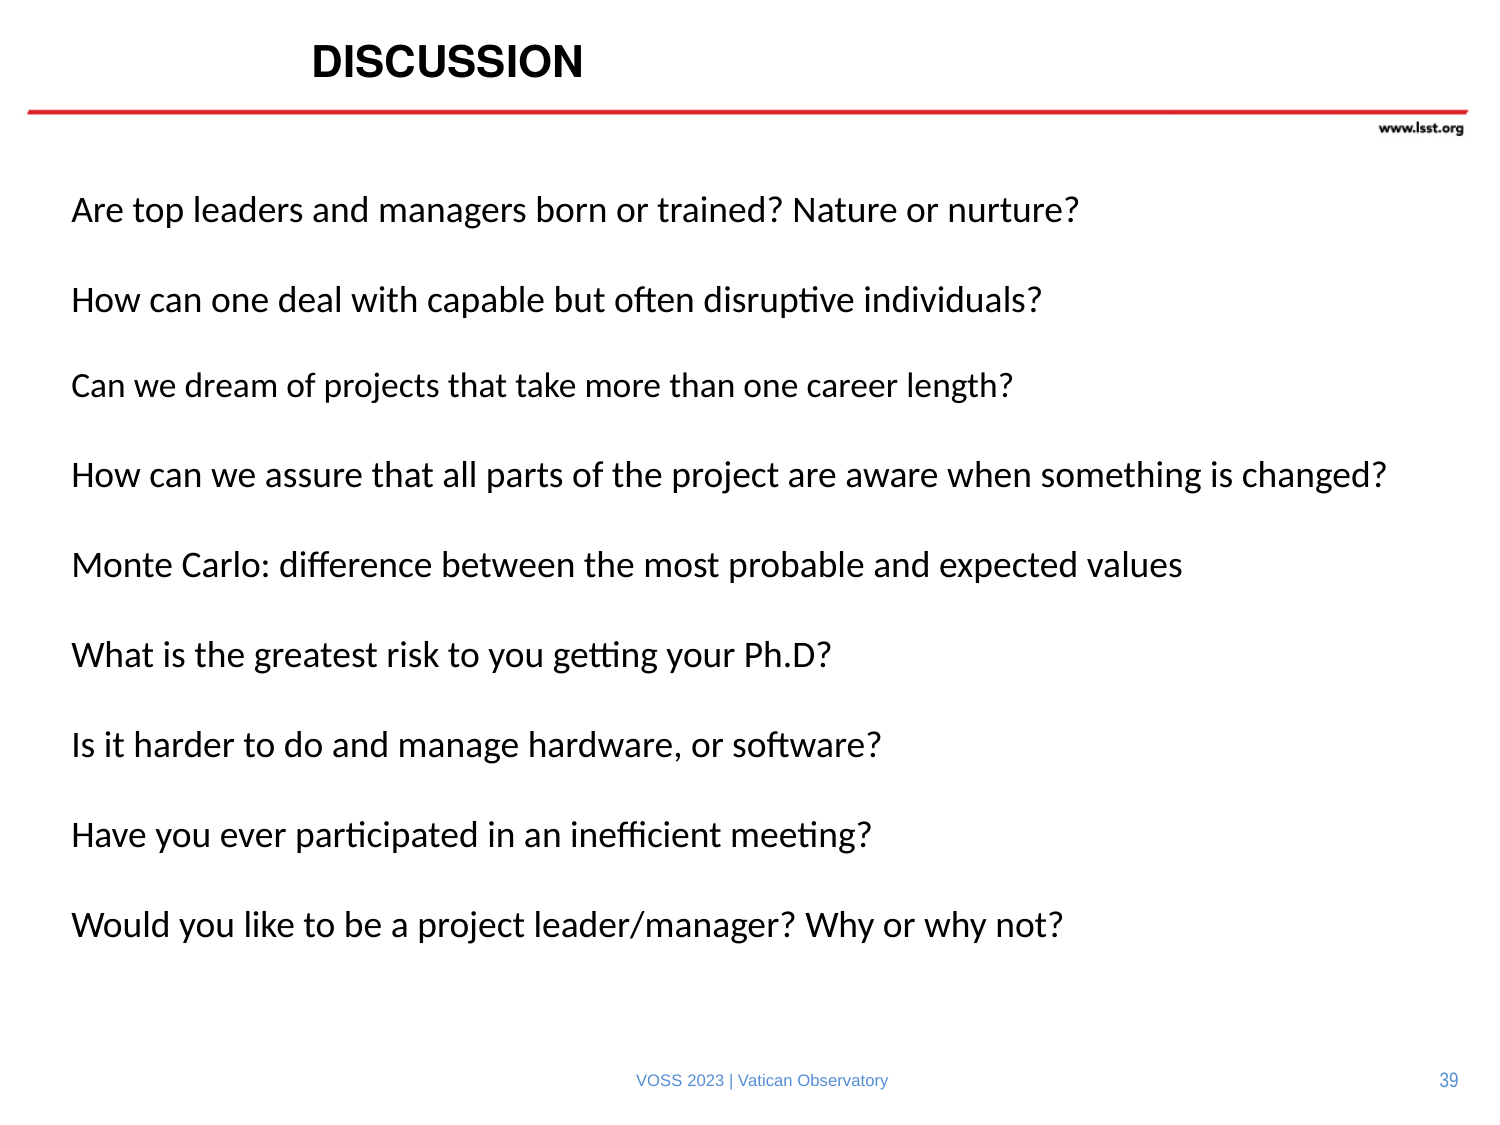

DISCUSSION

Are top leaders and managers born or trained? Nature or nurture?

How can one deal with capable but often disruptive individuals?

Can we dream of projects that take more than one career length?

How can we assure that all parts of the project are aware when something is changed?

Monte Carlo: difference between the most probable and expected values

What is the greatest risk to you getting your Ph.D?

Is it harder to do and manage hardware, or software?

Have you ever participated in an inefficient meeting?

Would you like to be a project leader/manager? Why or why not?
39